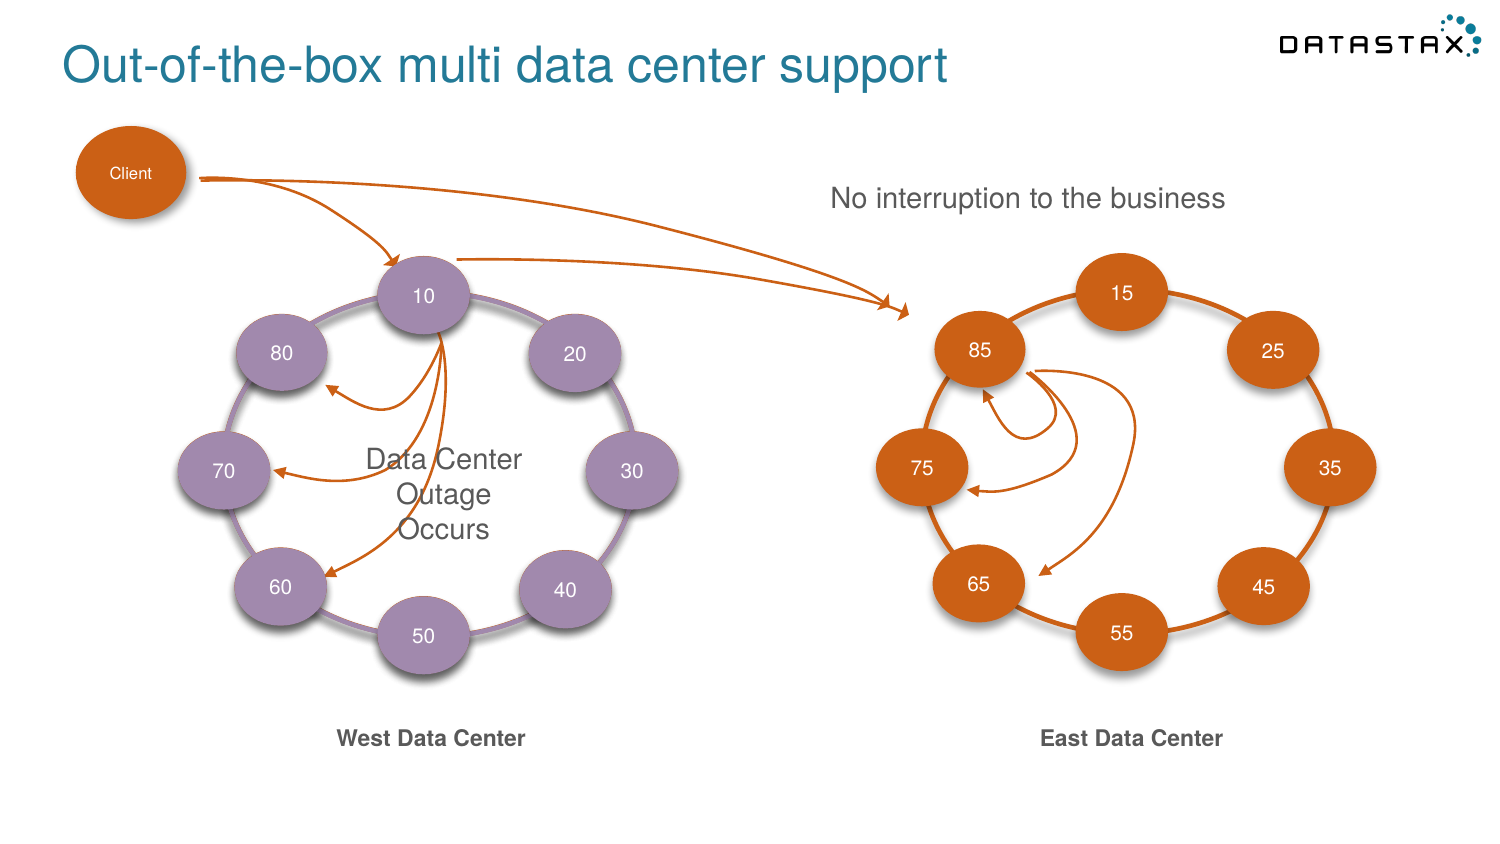

# Out-of-the-box multi data center support

Client

No interruption to the business

15

75
35
55
85
25
65
45
10

80
20

70
30
60
40
50
10

80
20
70
30
60
40
50

Client
Data Center Outage Occurs
East Data Center
West Data Center